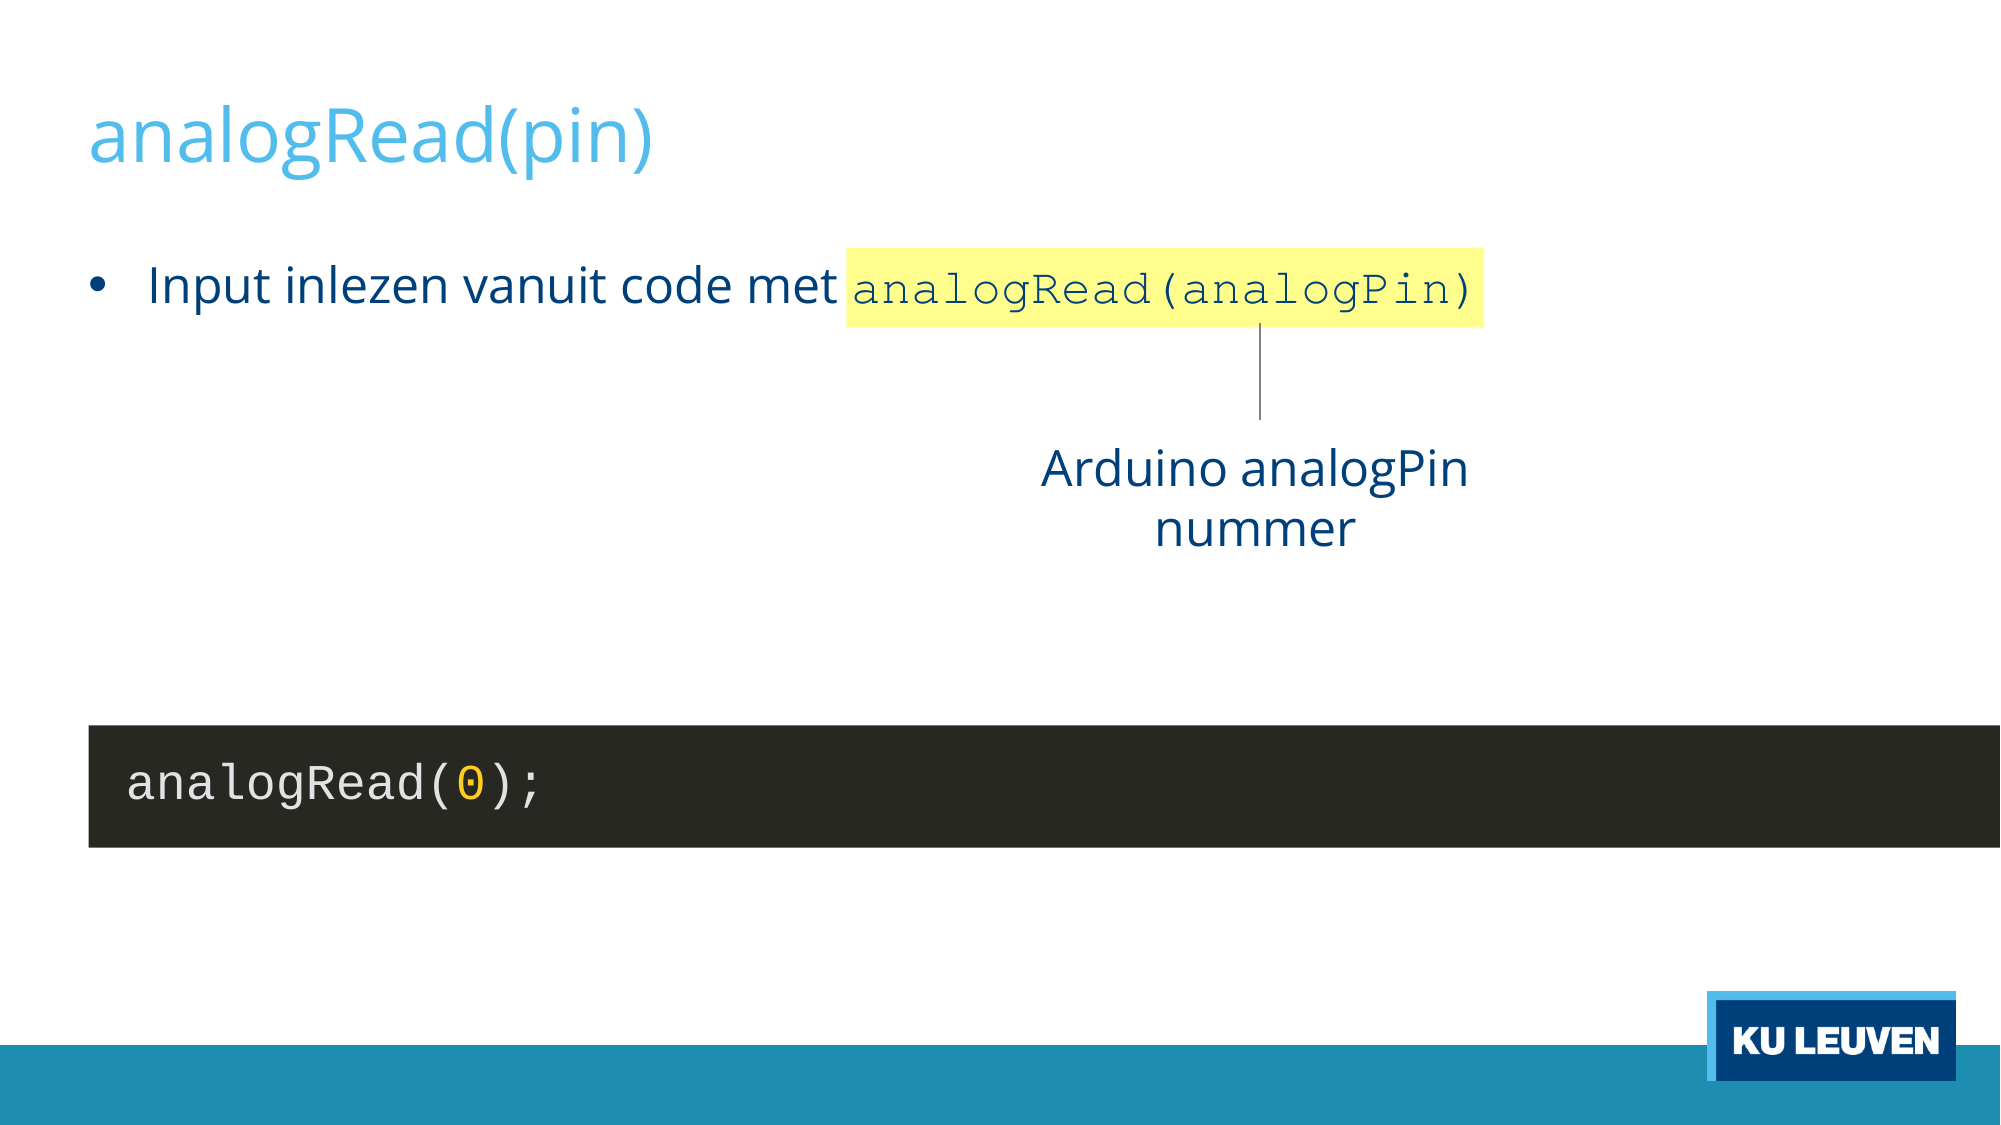

# analogRead(pin)

Input inlezen vanuit code met analogRead(analogPin)
Arduino analogPin nummer

analogRead(0);